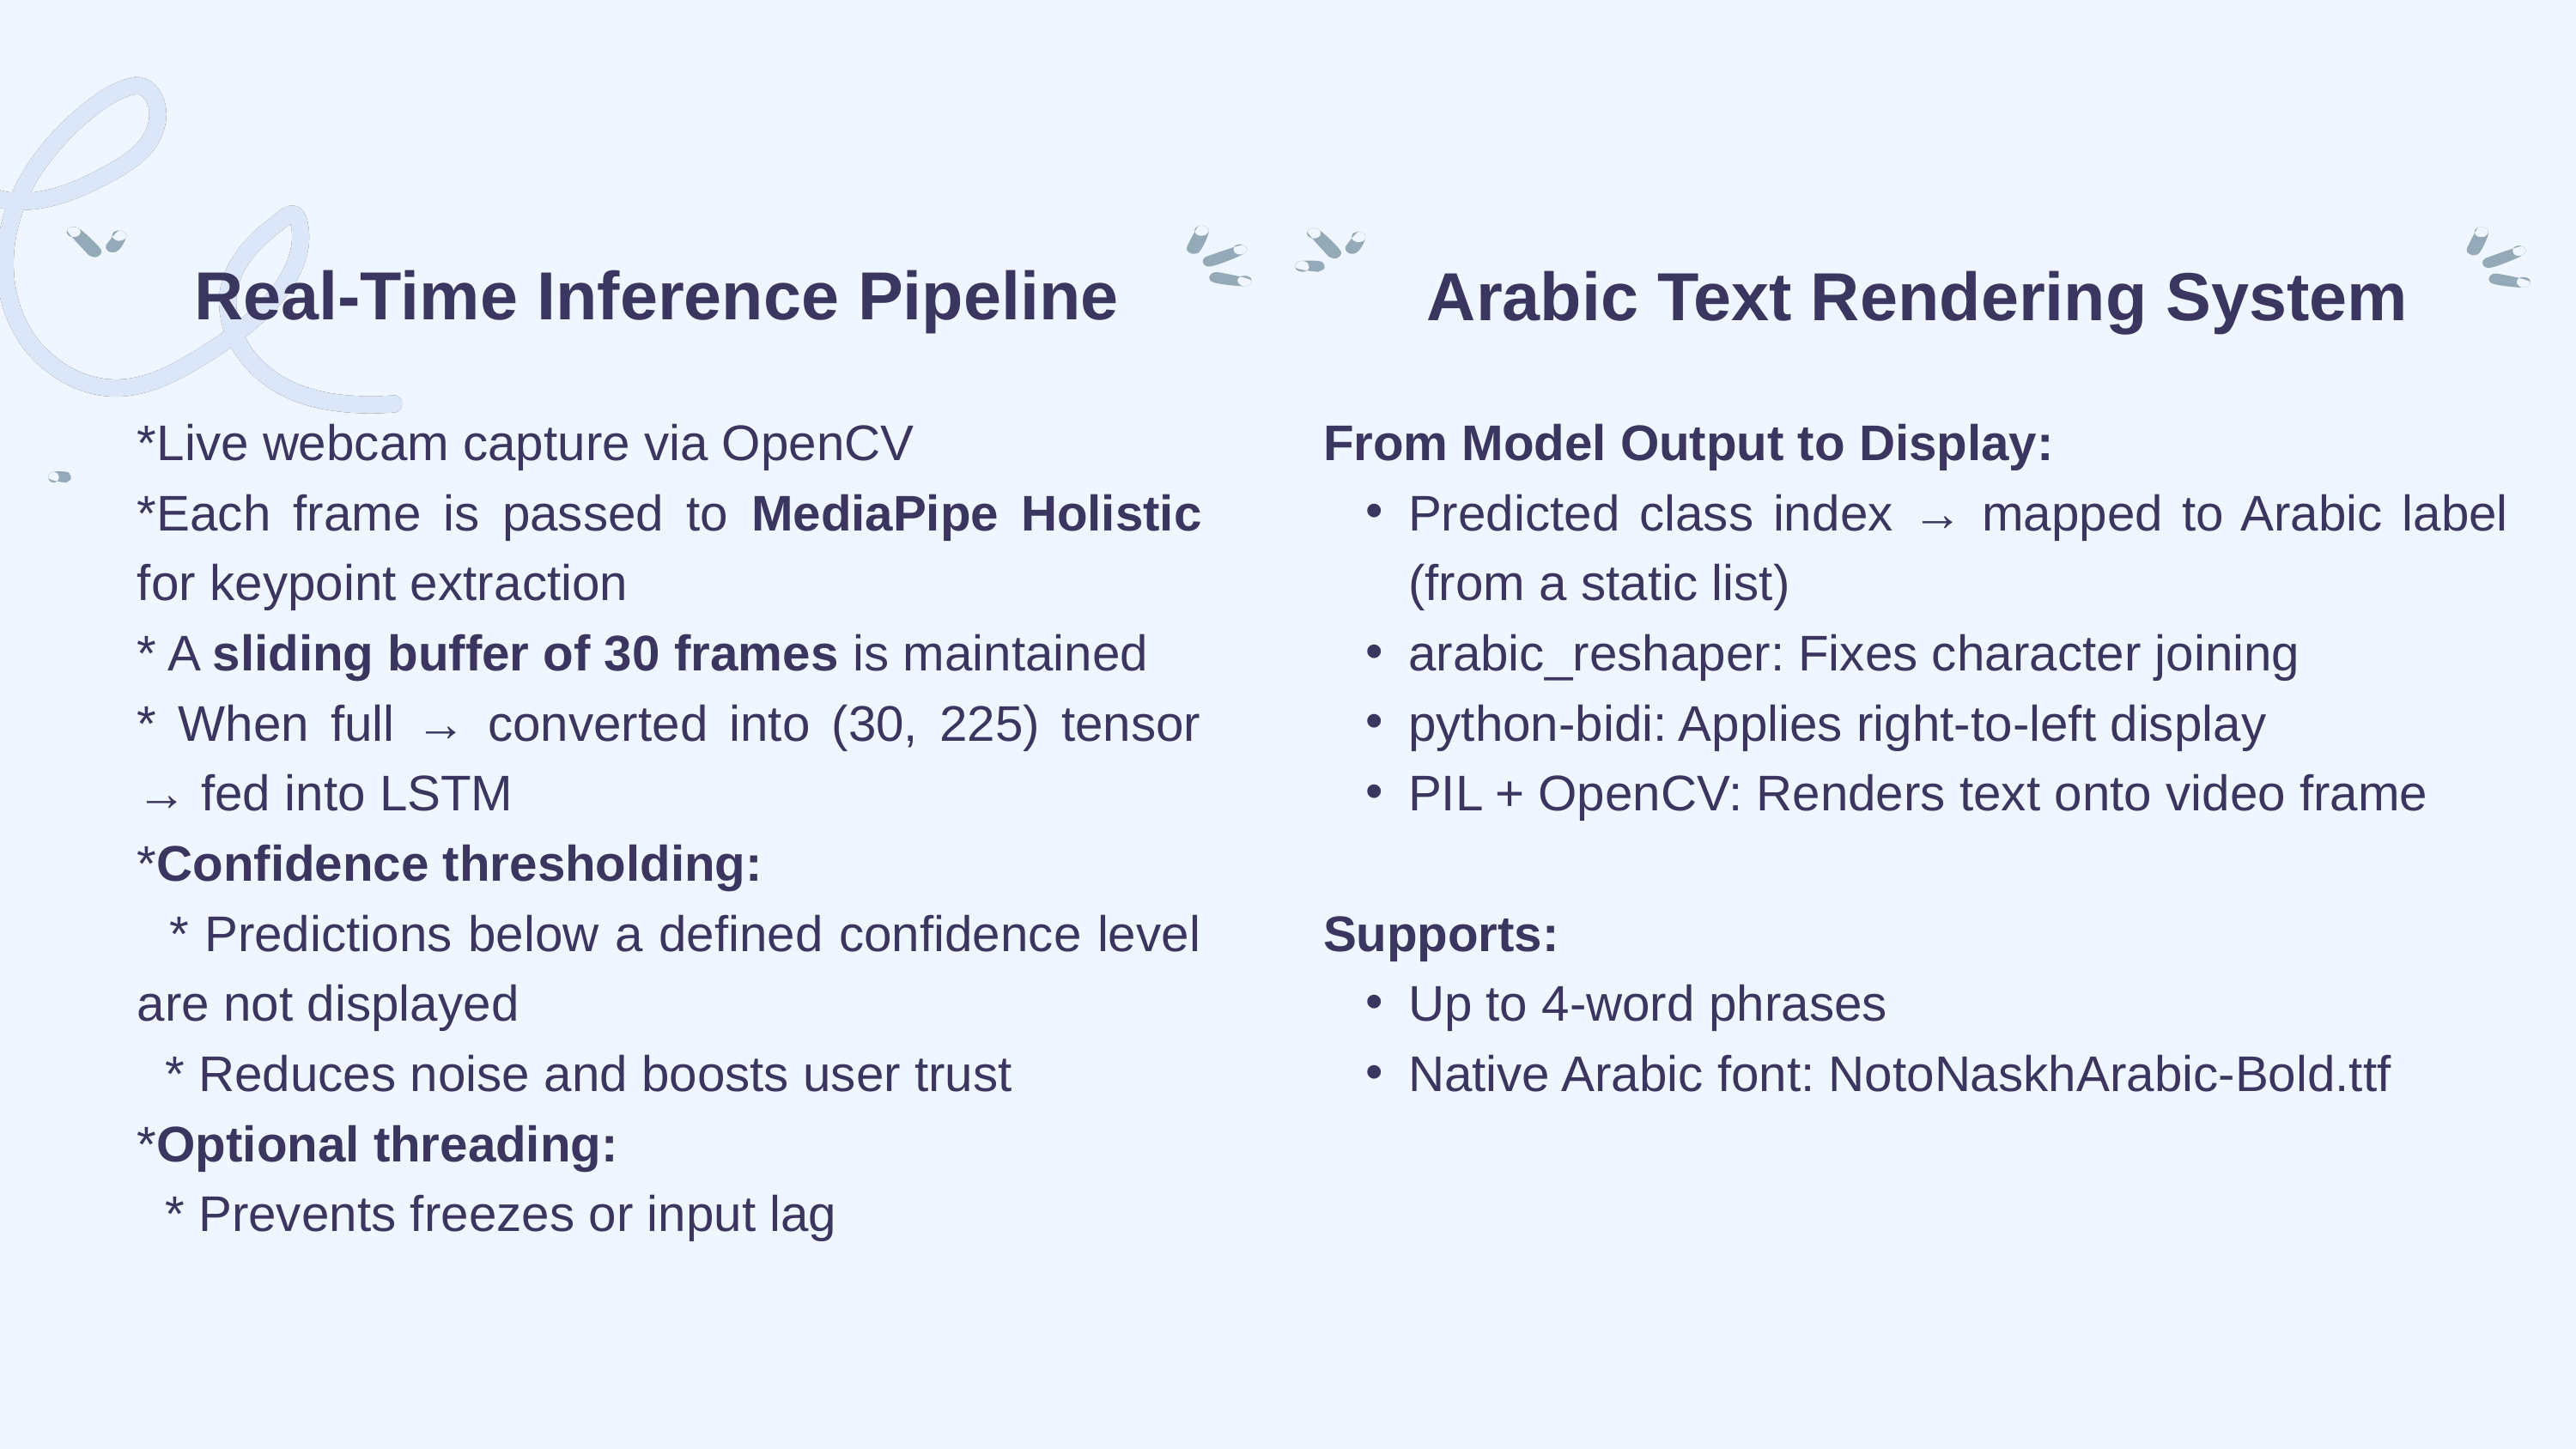

Real-Time Inference Pipeline

Arabic Text Rendering System

*Live webcam capture via OpenCV
*Each frame is passed to MediaPipe Holistic for keypoint extraction
* A sliding buffer of 30 frames is maintained
* When full → converted into (30, 225) tensor → fed into LSTM
*Confidence thresholding:
  * Predictions below a defined confidence level are not displayed
  * Reduces noise and boosts user trust
*Optional threading:
  * Prevents freezes or input lag

From Model Output to Display:
Predicted class index → mapped to Arabic label (from a static list)
arabic_reshaper: Fixes character joining
python-bidi: Applies right-to-left display
PIL + OpenCV: Renders text onto video frame

Supports:
Up to 4-word phrases
Native Arabic font: NotoNaskhArabic-Bold.ttf